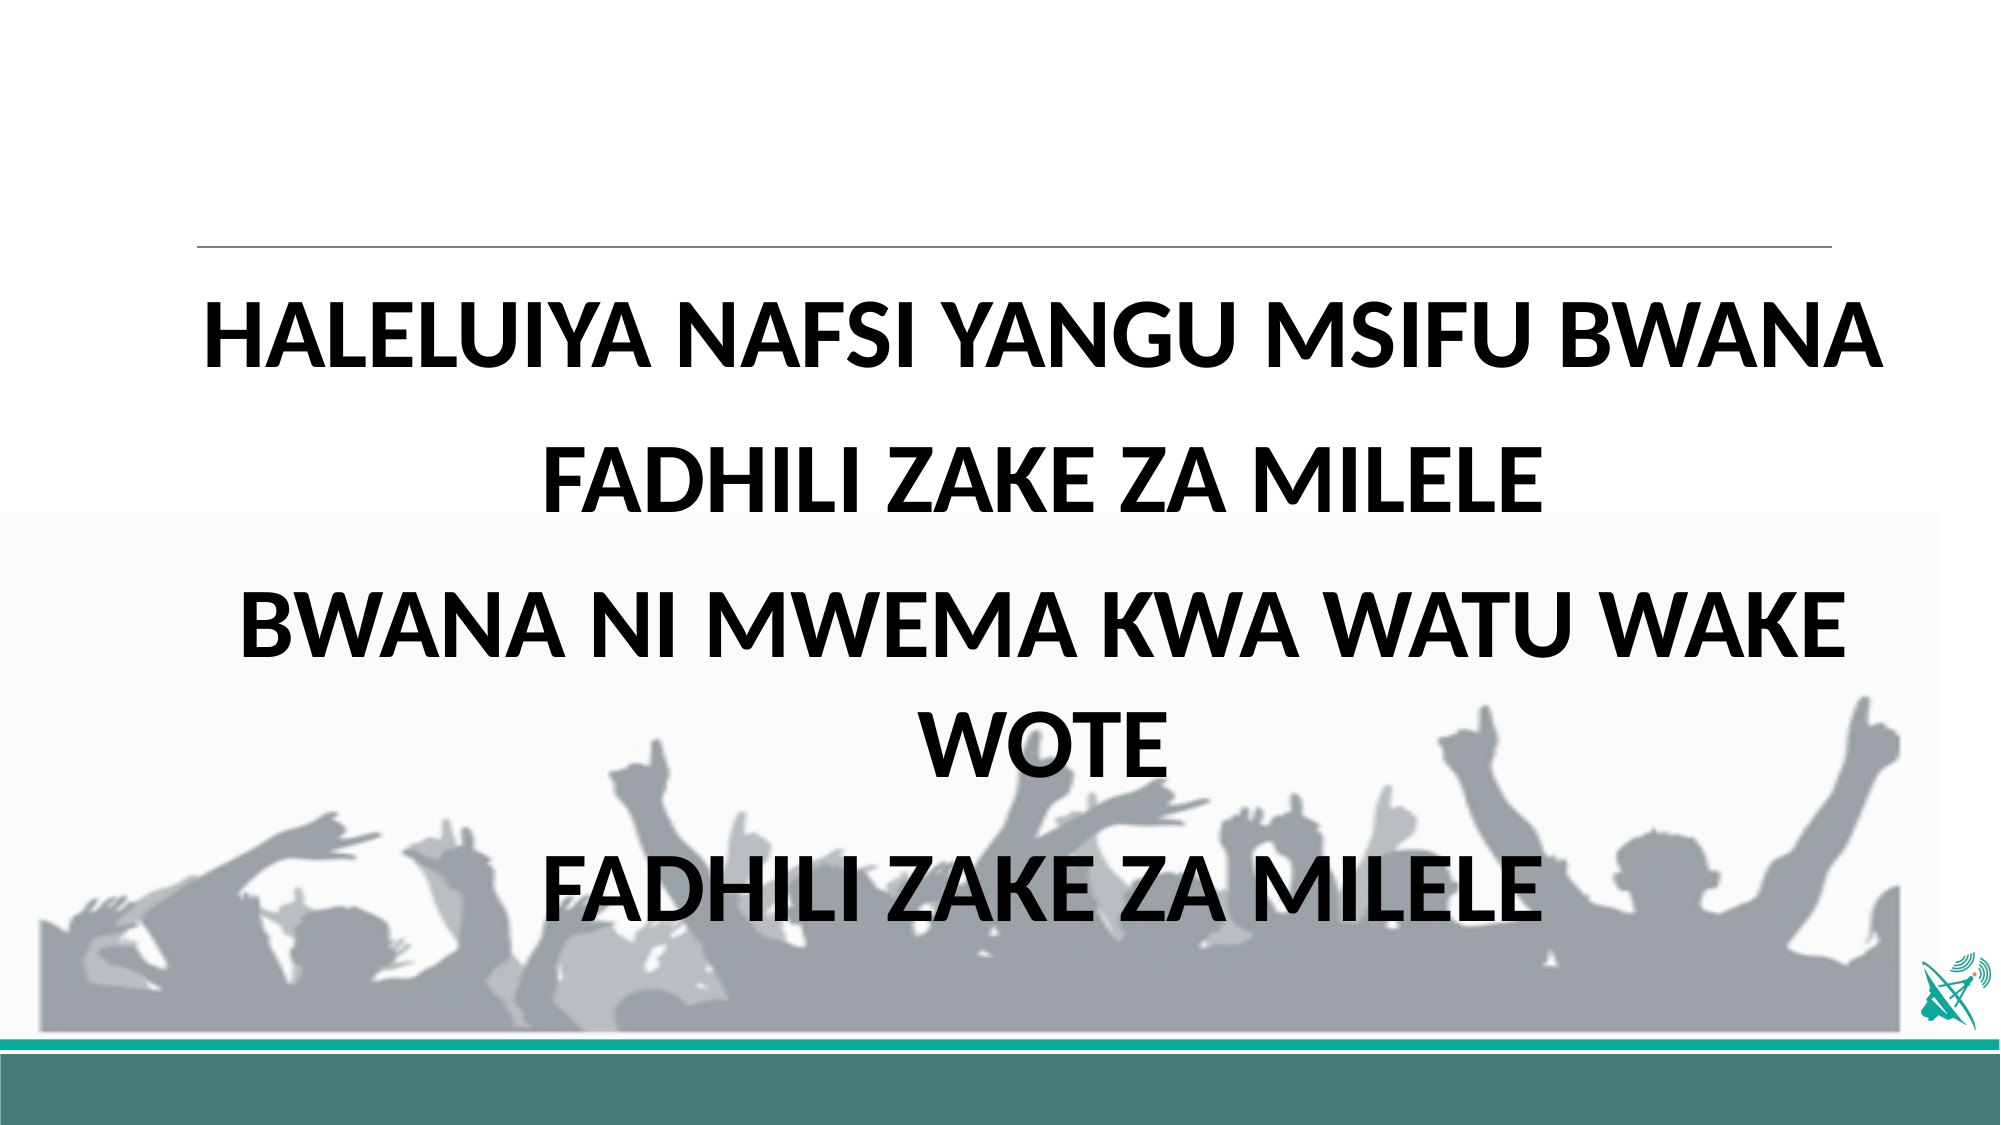

#
HALELUIYA NAFSI YANGU MSIFU BWANA
FADHILI ZAKE ZA MILELE
BWANA NI MWEMA KWA WATU WAKE WOTE
FADHILI ZAKE ZA MILELE